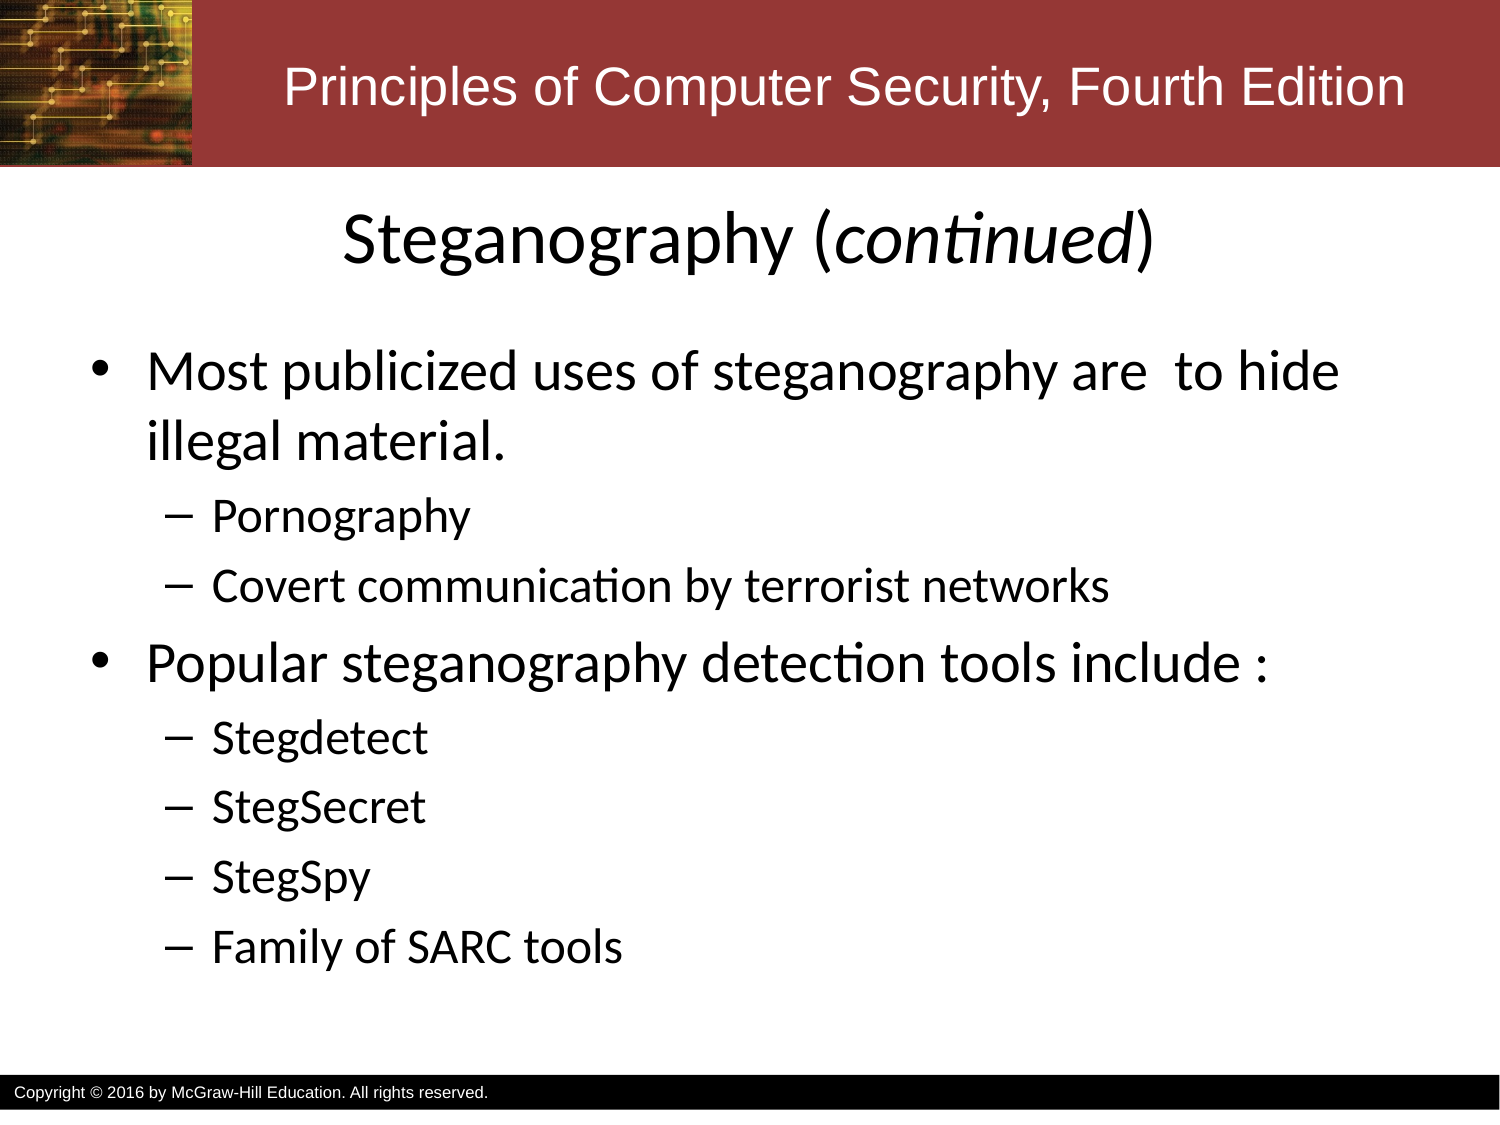

# Steganography (continued)
Most publicized uses of steganography are  to hide illegal material.
Pornography
Covert communication by terrorist networks
Popular steganography detection tools include :
Stegdetect
StegSecret
StegSpy
Family of SARC tools